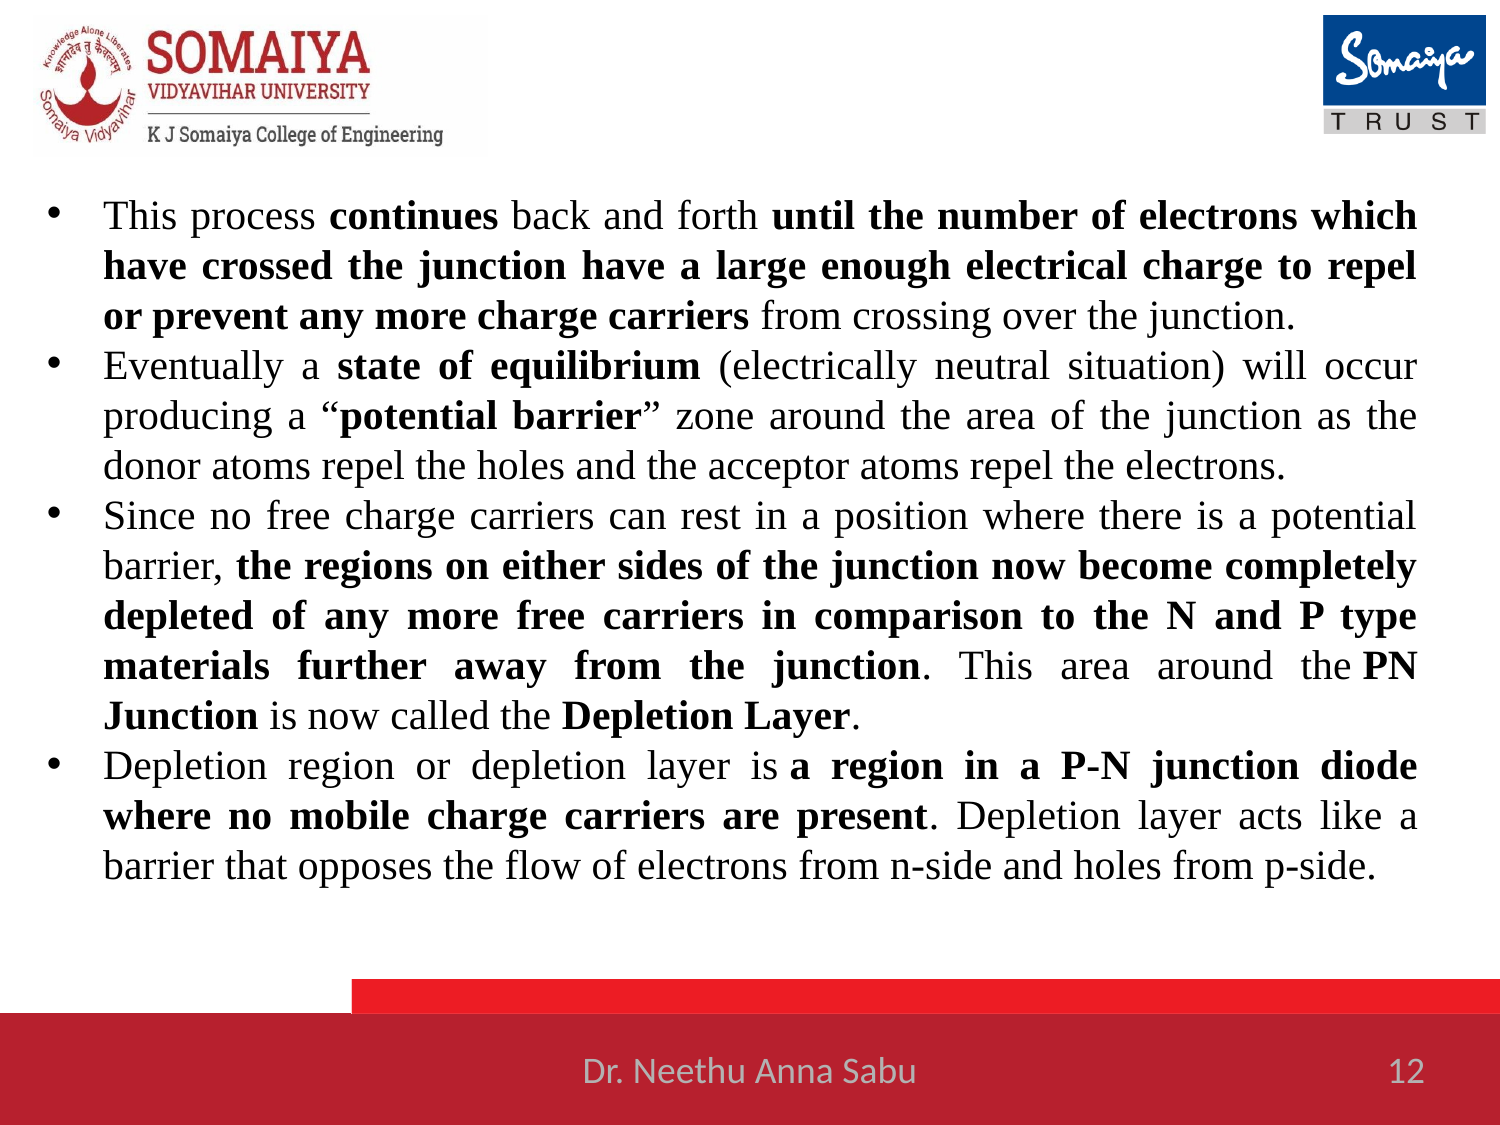

#
This process continues back and forth until the number of electrons which have crossed the junction have a large enough electrical charge to repel or prevent any more charge carriers from crossing over the junction.
Eventually a state of equilibrium (electrically neutral situation) will occur producing a “potential barrier” zone around the area of the junction as the donor atoms repel the holes and the acceptor atoms repel the electrons.
Since no free charge carriers can rest in a position where there is a potential barrier, the regions on either sides of the junction now become completely depleted of any more free carriers in comparison to the N and P type materials further away from the junction. This area around the PN Junction is now called the Depletion Layer.
Depletion region or depletion layer is a region in a P-N junction diode where no mobile charge carriers are present. Depletion layer acts like a barrier that opposes the flow of electrons from n-side and holes from p-side.
Dr. Neethu Anna Sabu
12